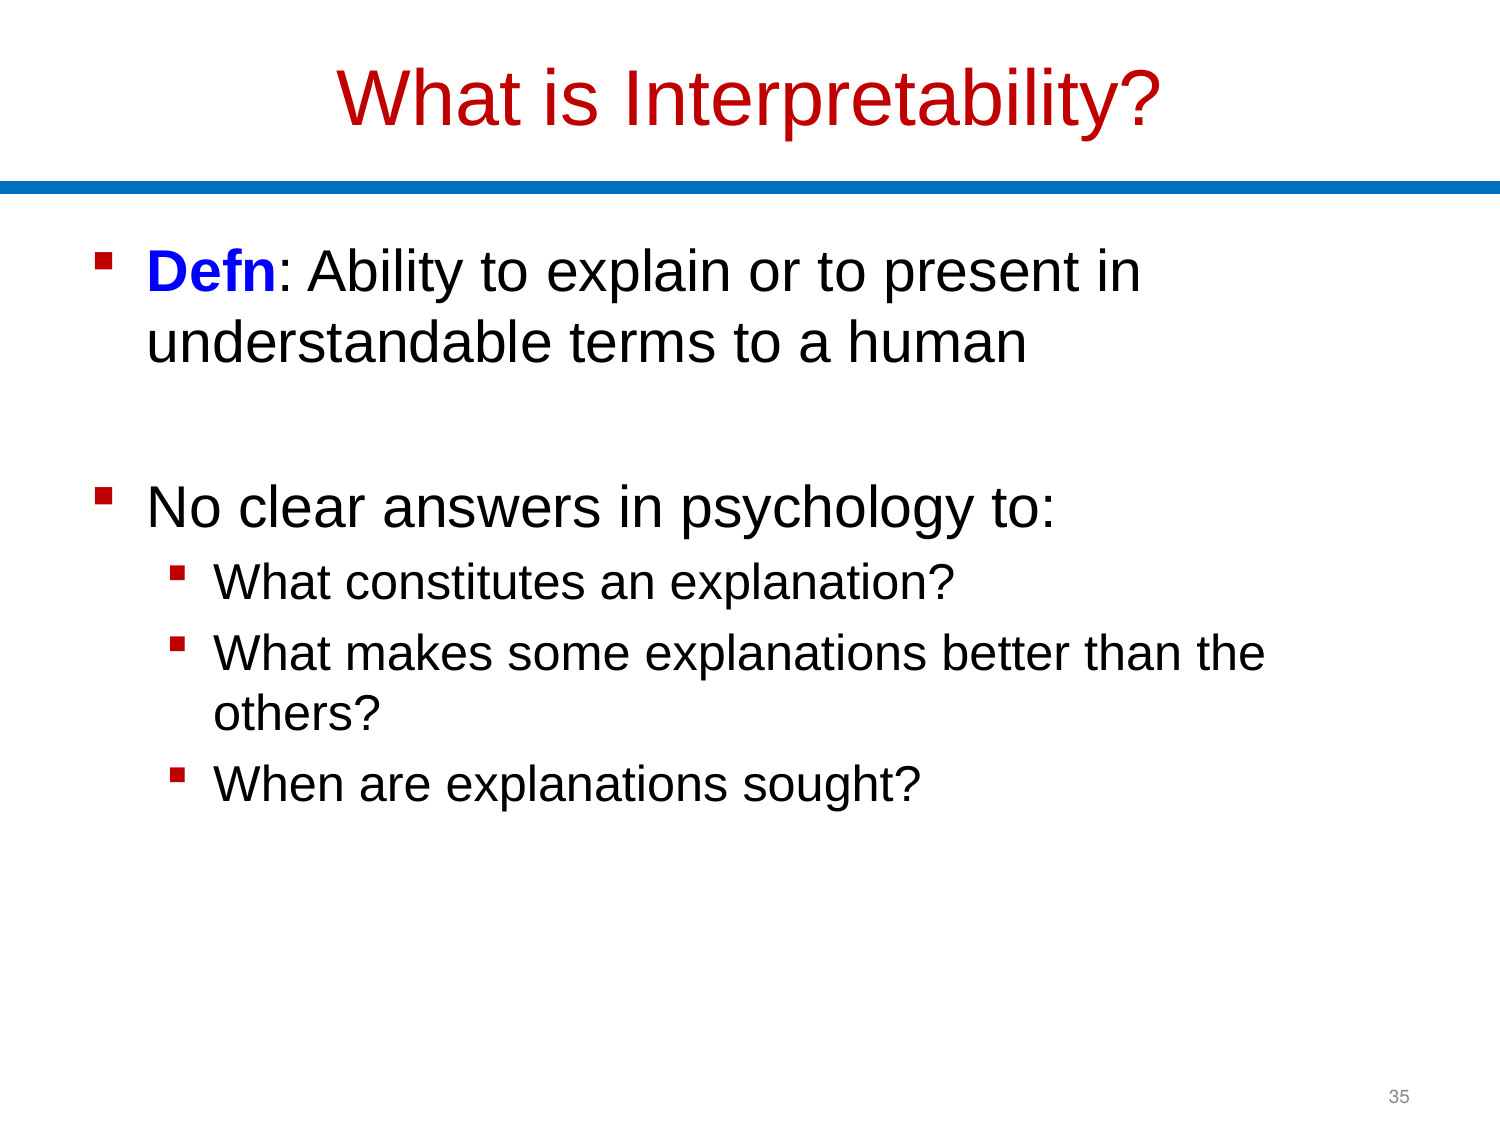

# What is Interpretability?
Defn: Ability to explain or to present in understandable terms to a human

No clear answers in psychology to:
What constitutes an explanation?
What makes some explanations better than the others?
When are explanations sought?
35